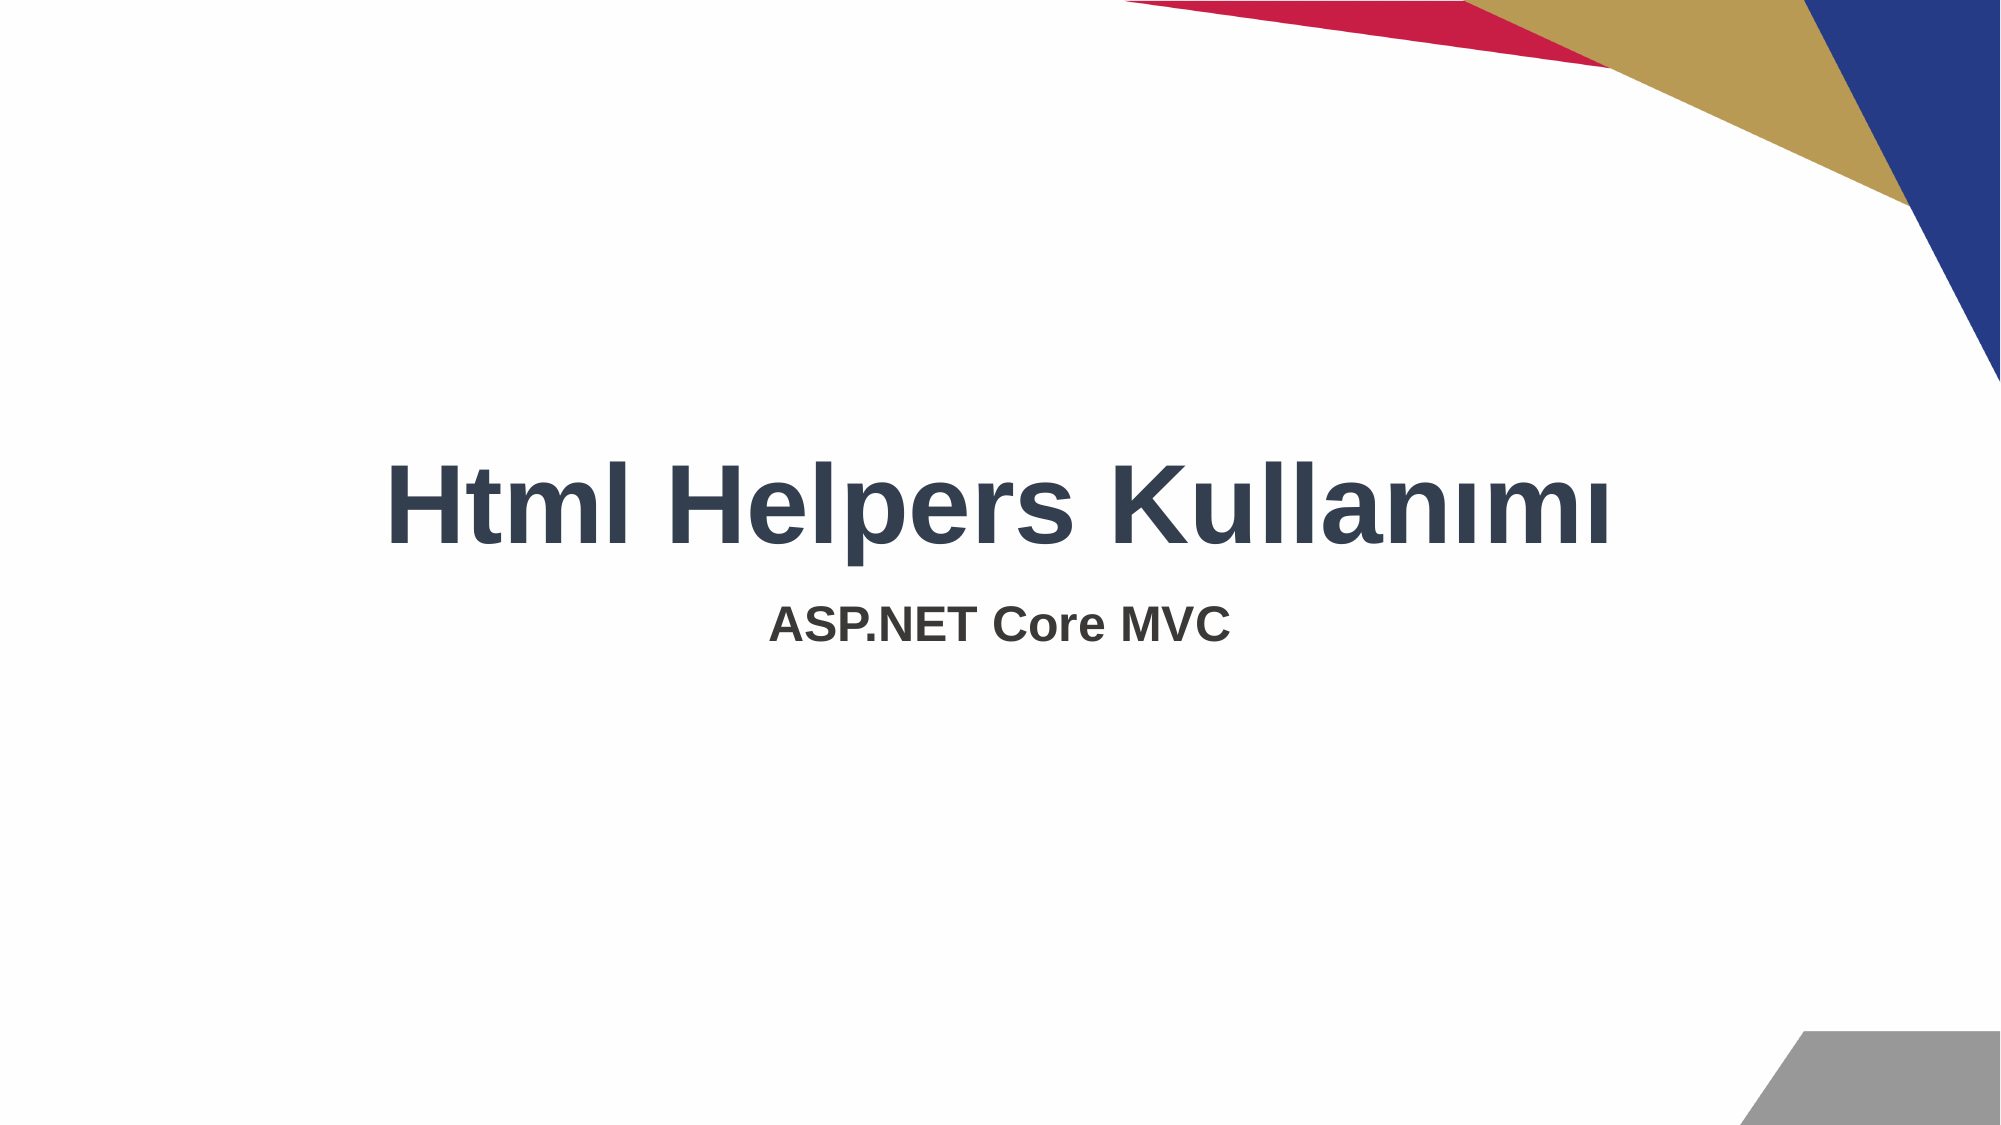

# Html Helpers Kullanımı
ASP.NET Core MVC